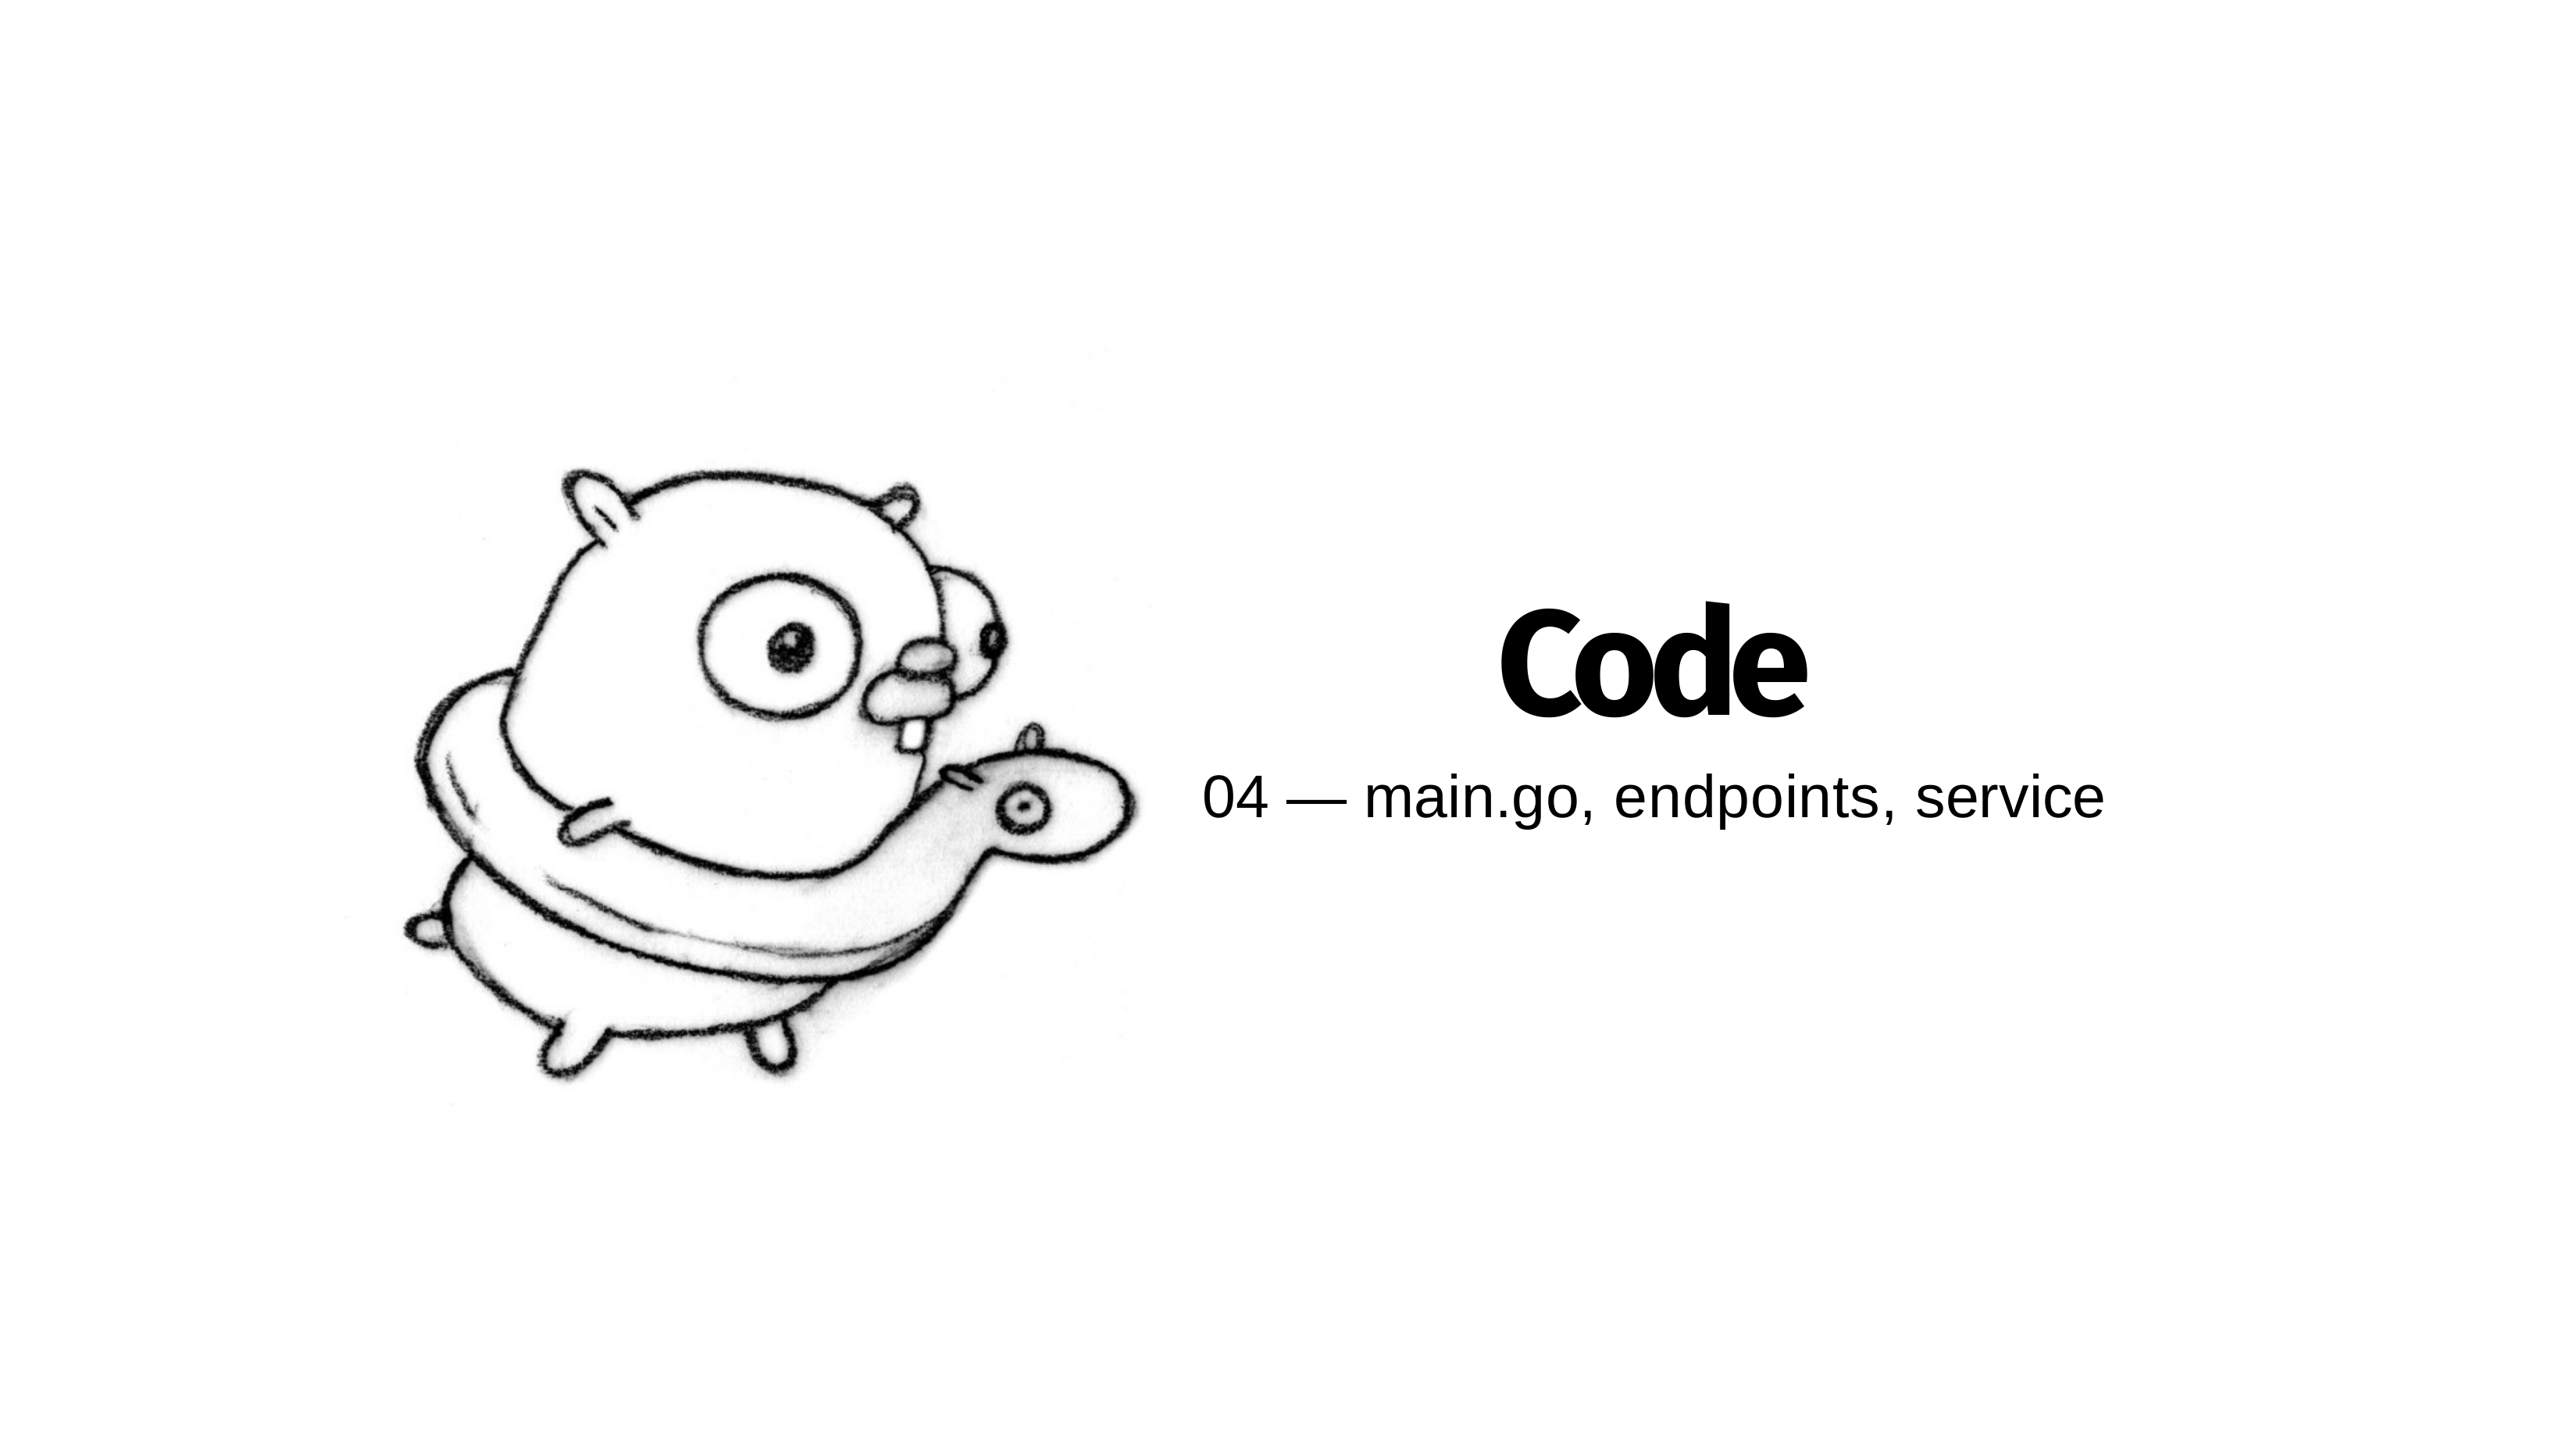

# Code
04 — main.go, endpoints, service